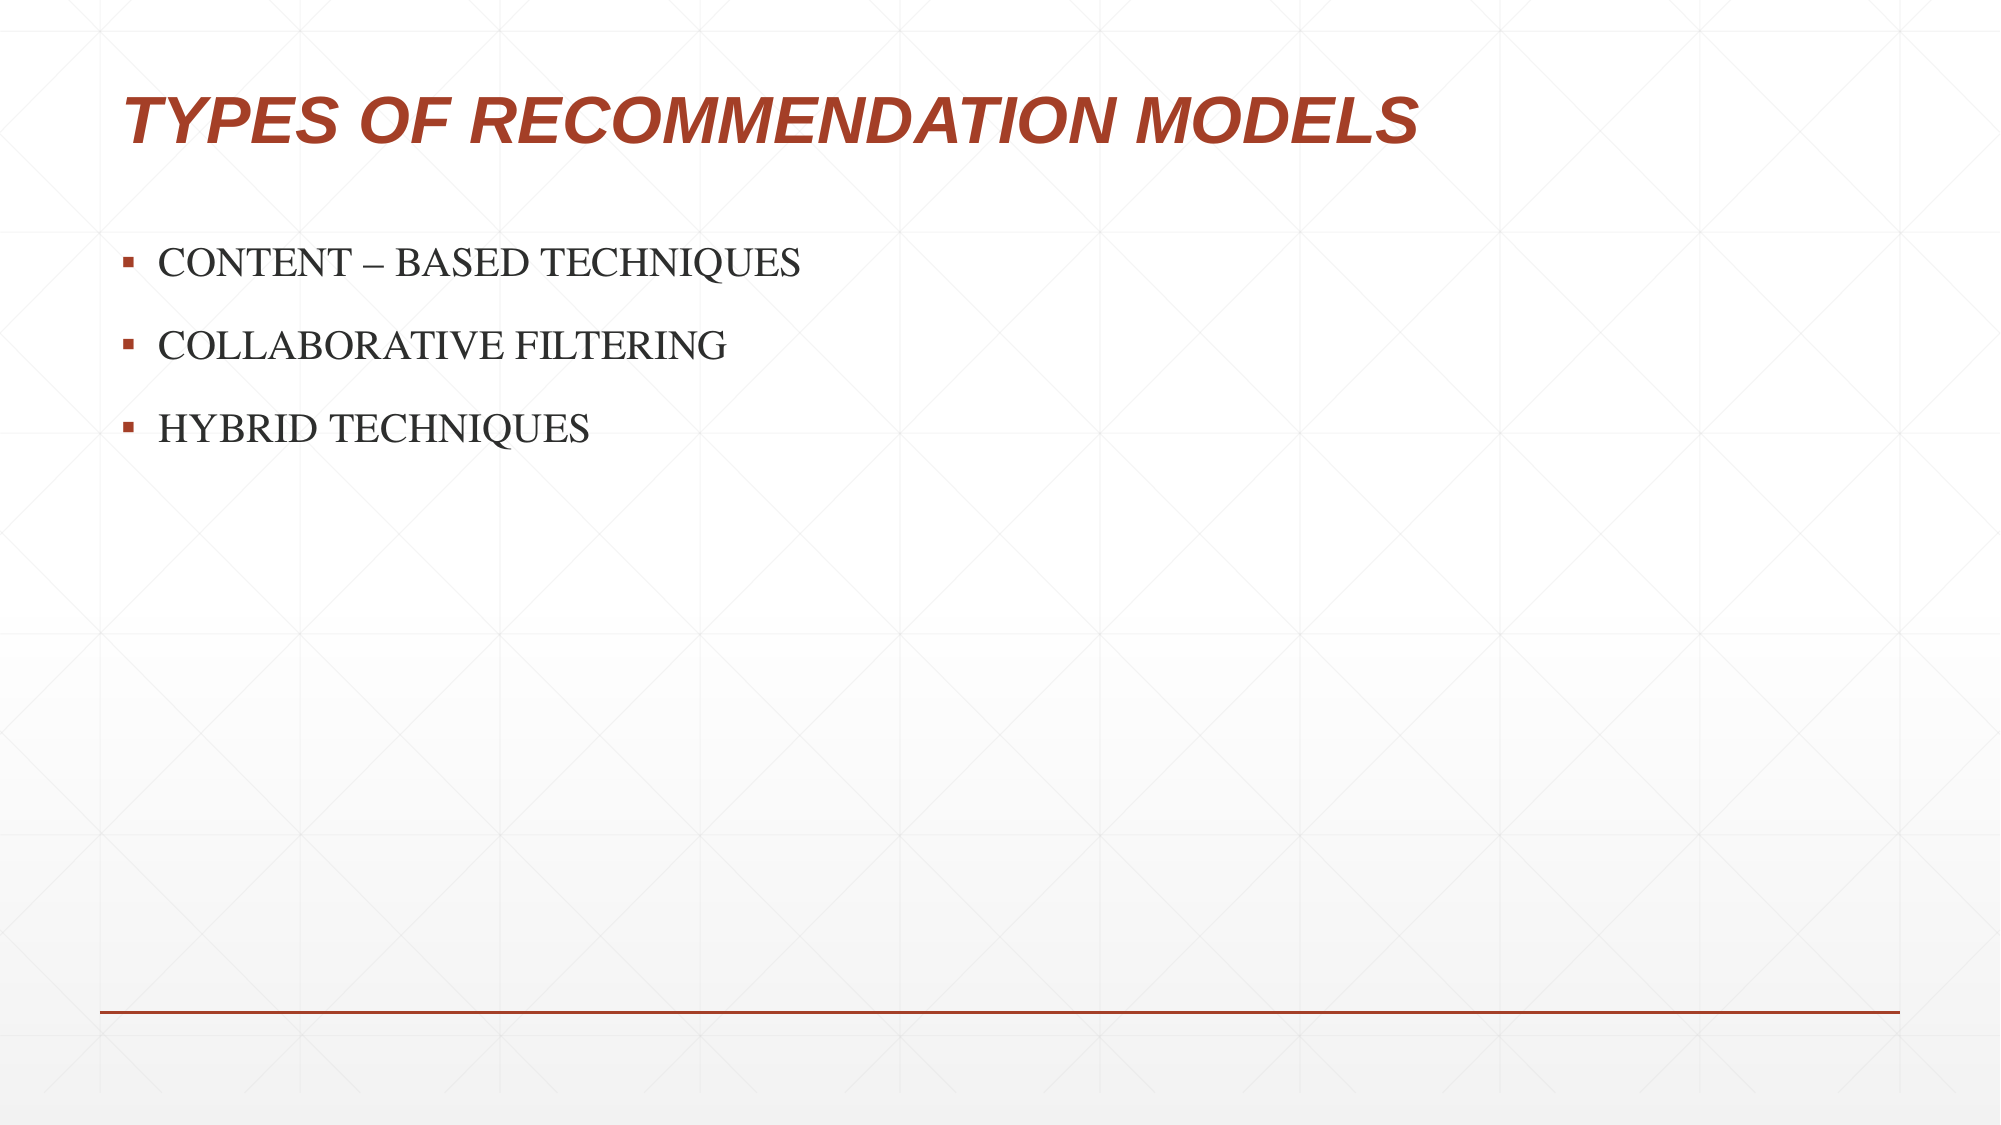

# TYPES OF RECOMMENDATION MODELS
CONTENT – BASED TECHNIQUES
COLLABORATIVE FILTERING
HYBRID TECHNIQUES